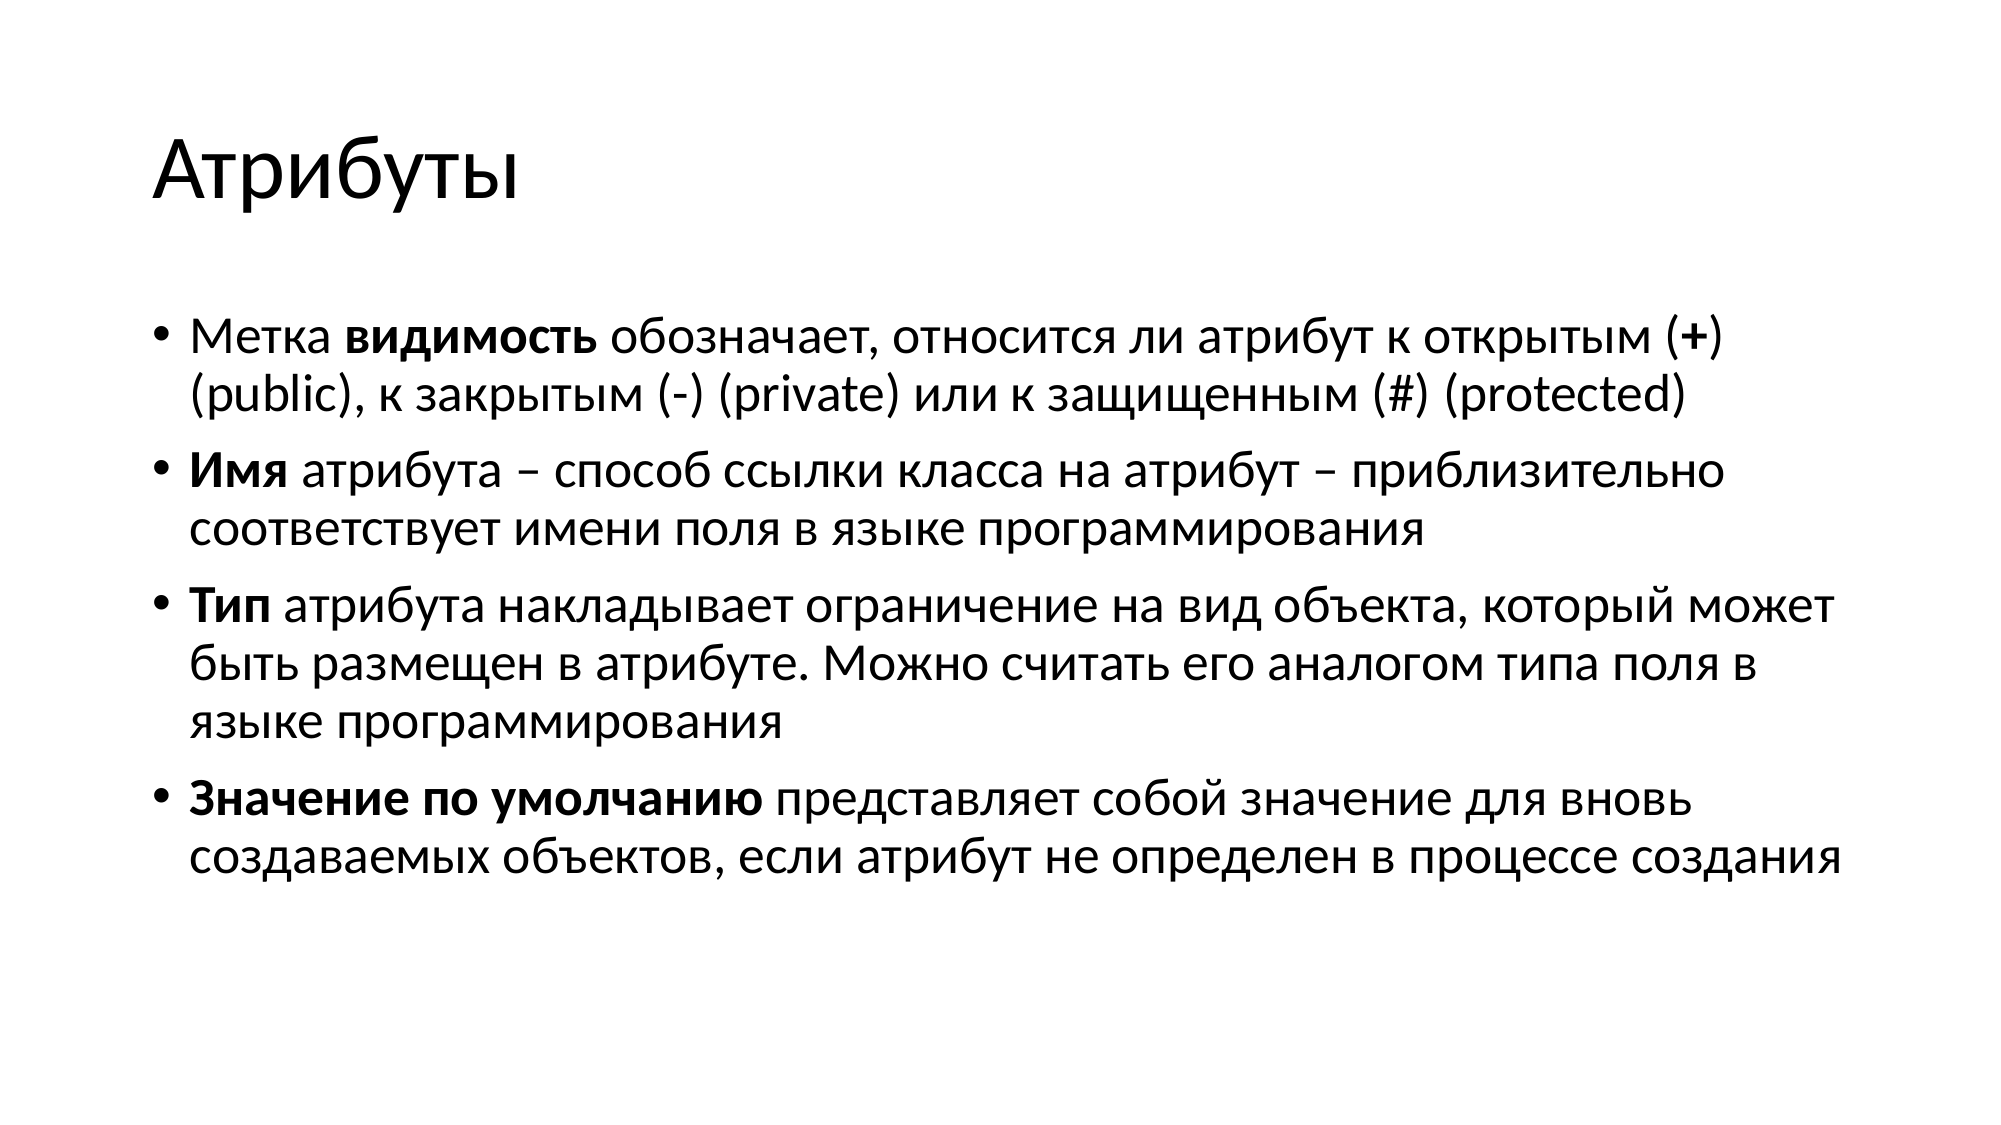

# Атрибуты
Метка видимость обозначает, относится ли атрибут к открытым (+) (public), к закрытым (-) (private) или к защищенным (#) (protected)
Имя атрибута – способ ссылки класса на атрибут – приблизительно соответствует имени поля в языке программирования
Тип атрибута накладывает ограничение на вид объекта, который может быть размещен в атрибуте. Можно считать его аналогом типа поля в языке программирования
Значение по умолчанию представляет собой значение для вновь создаваемых объектов, если атрибут не определен в процессе создания